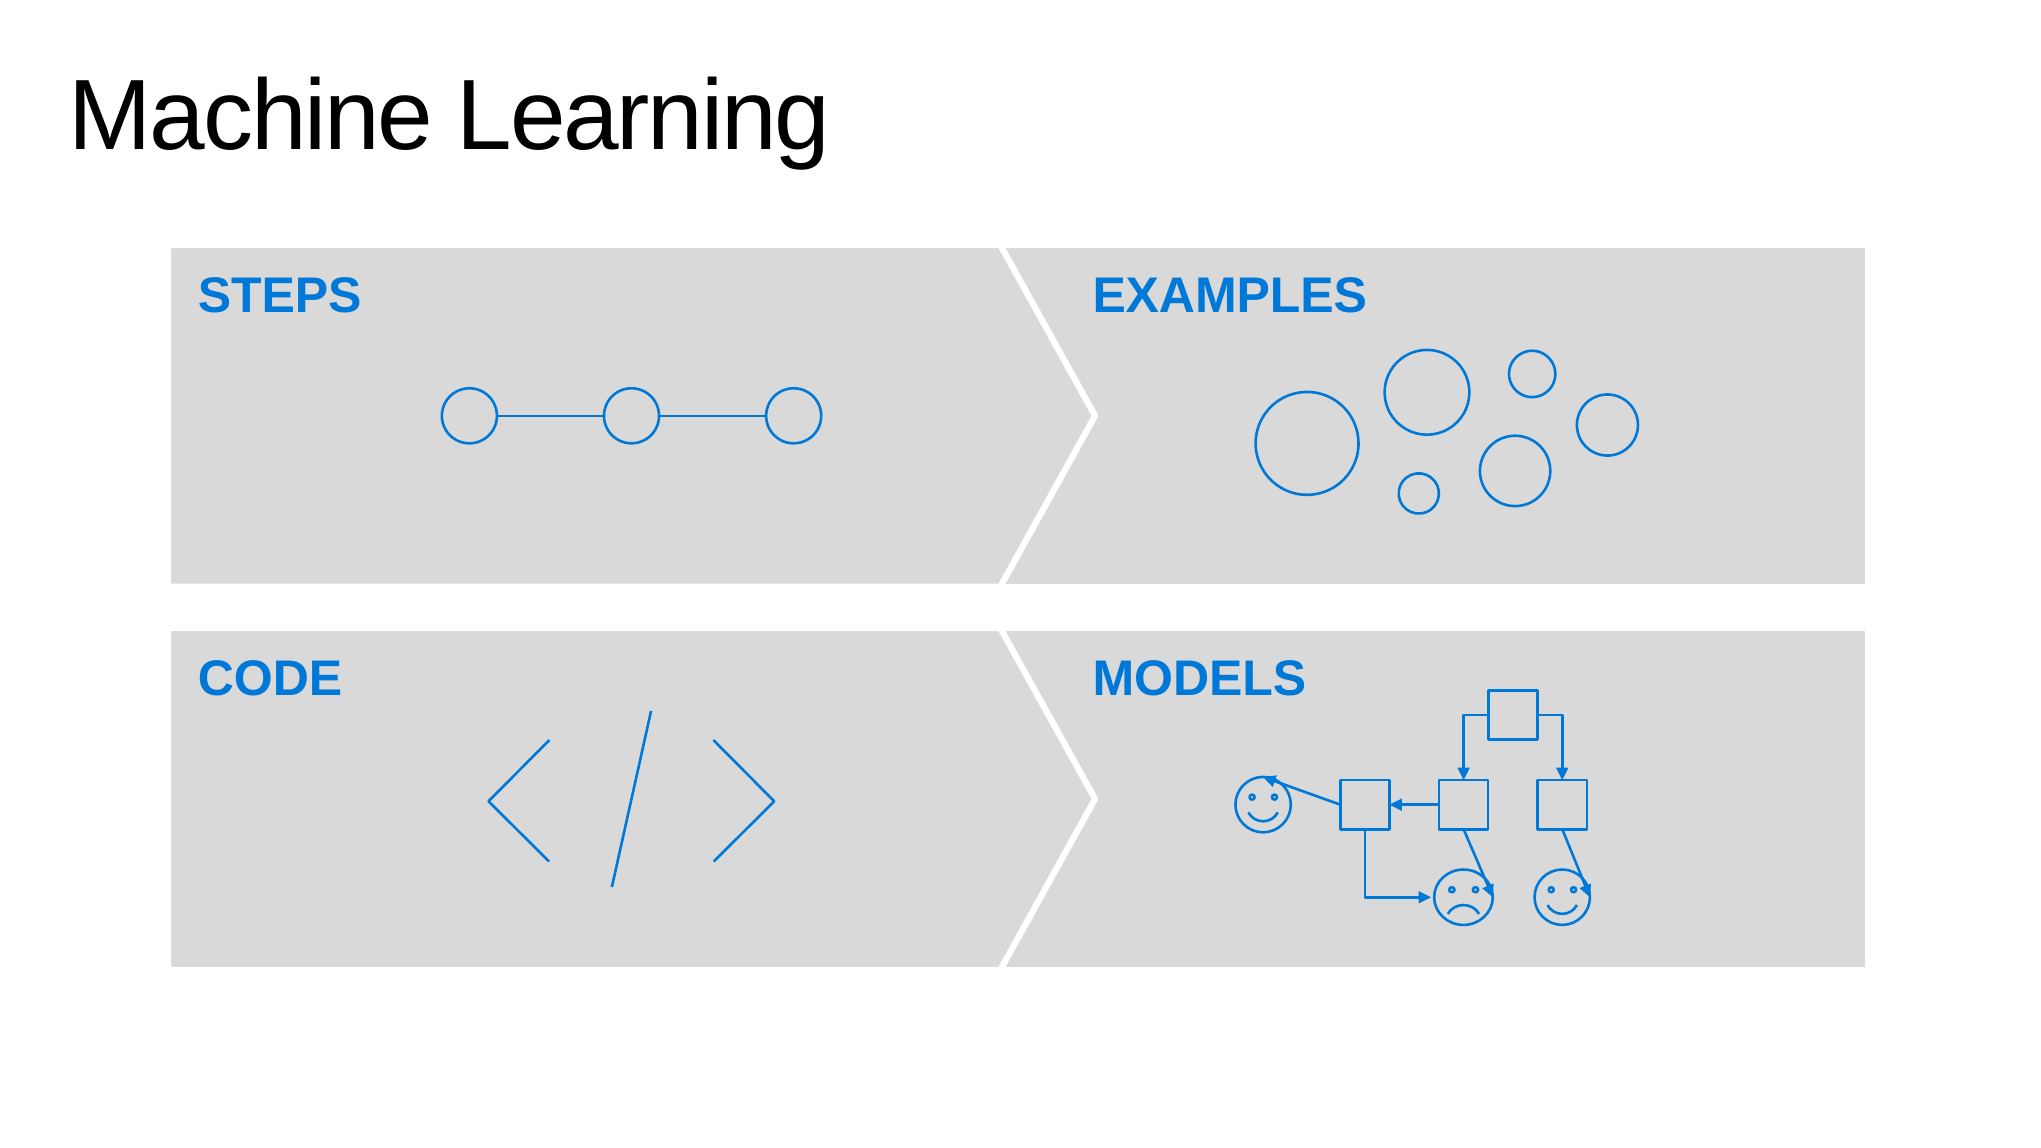

# Machine Learning
STEPS
EXAMPLES

CODE
MODELS